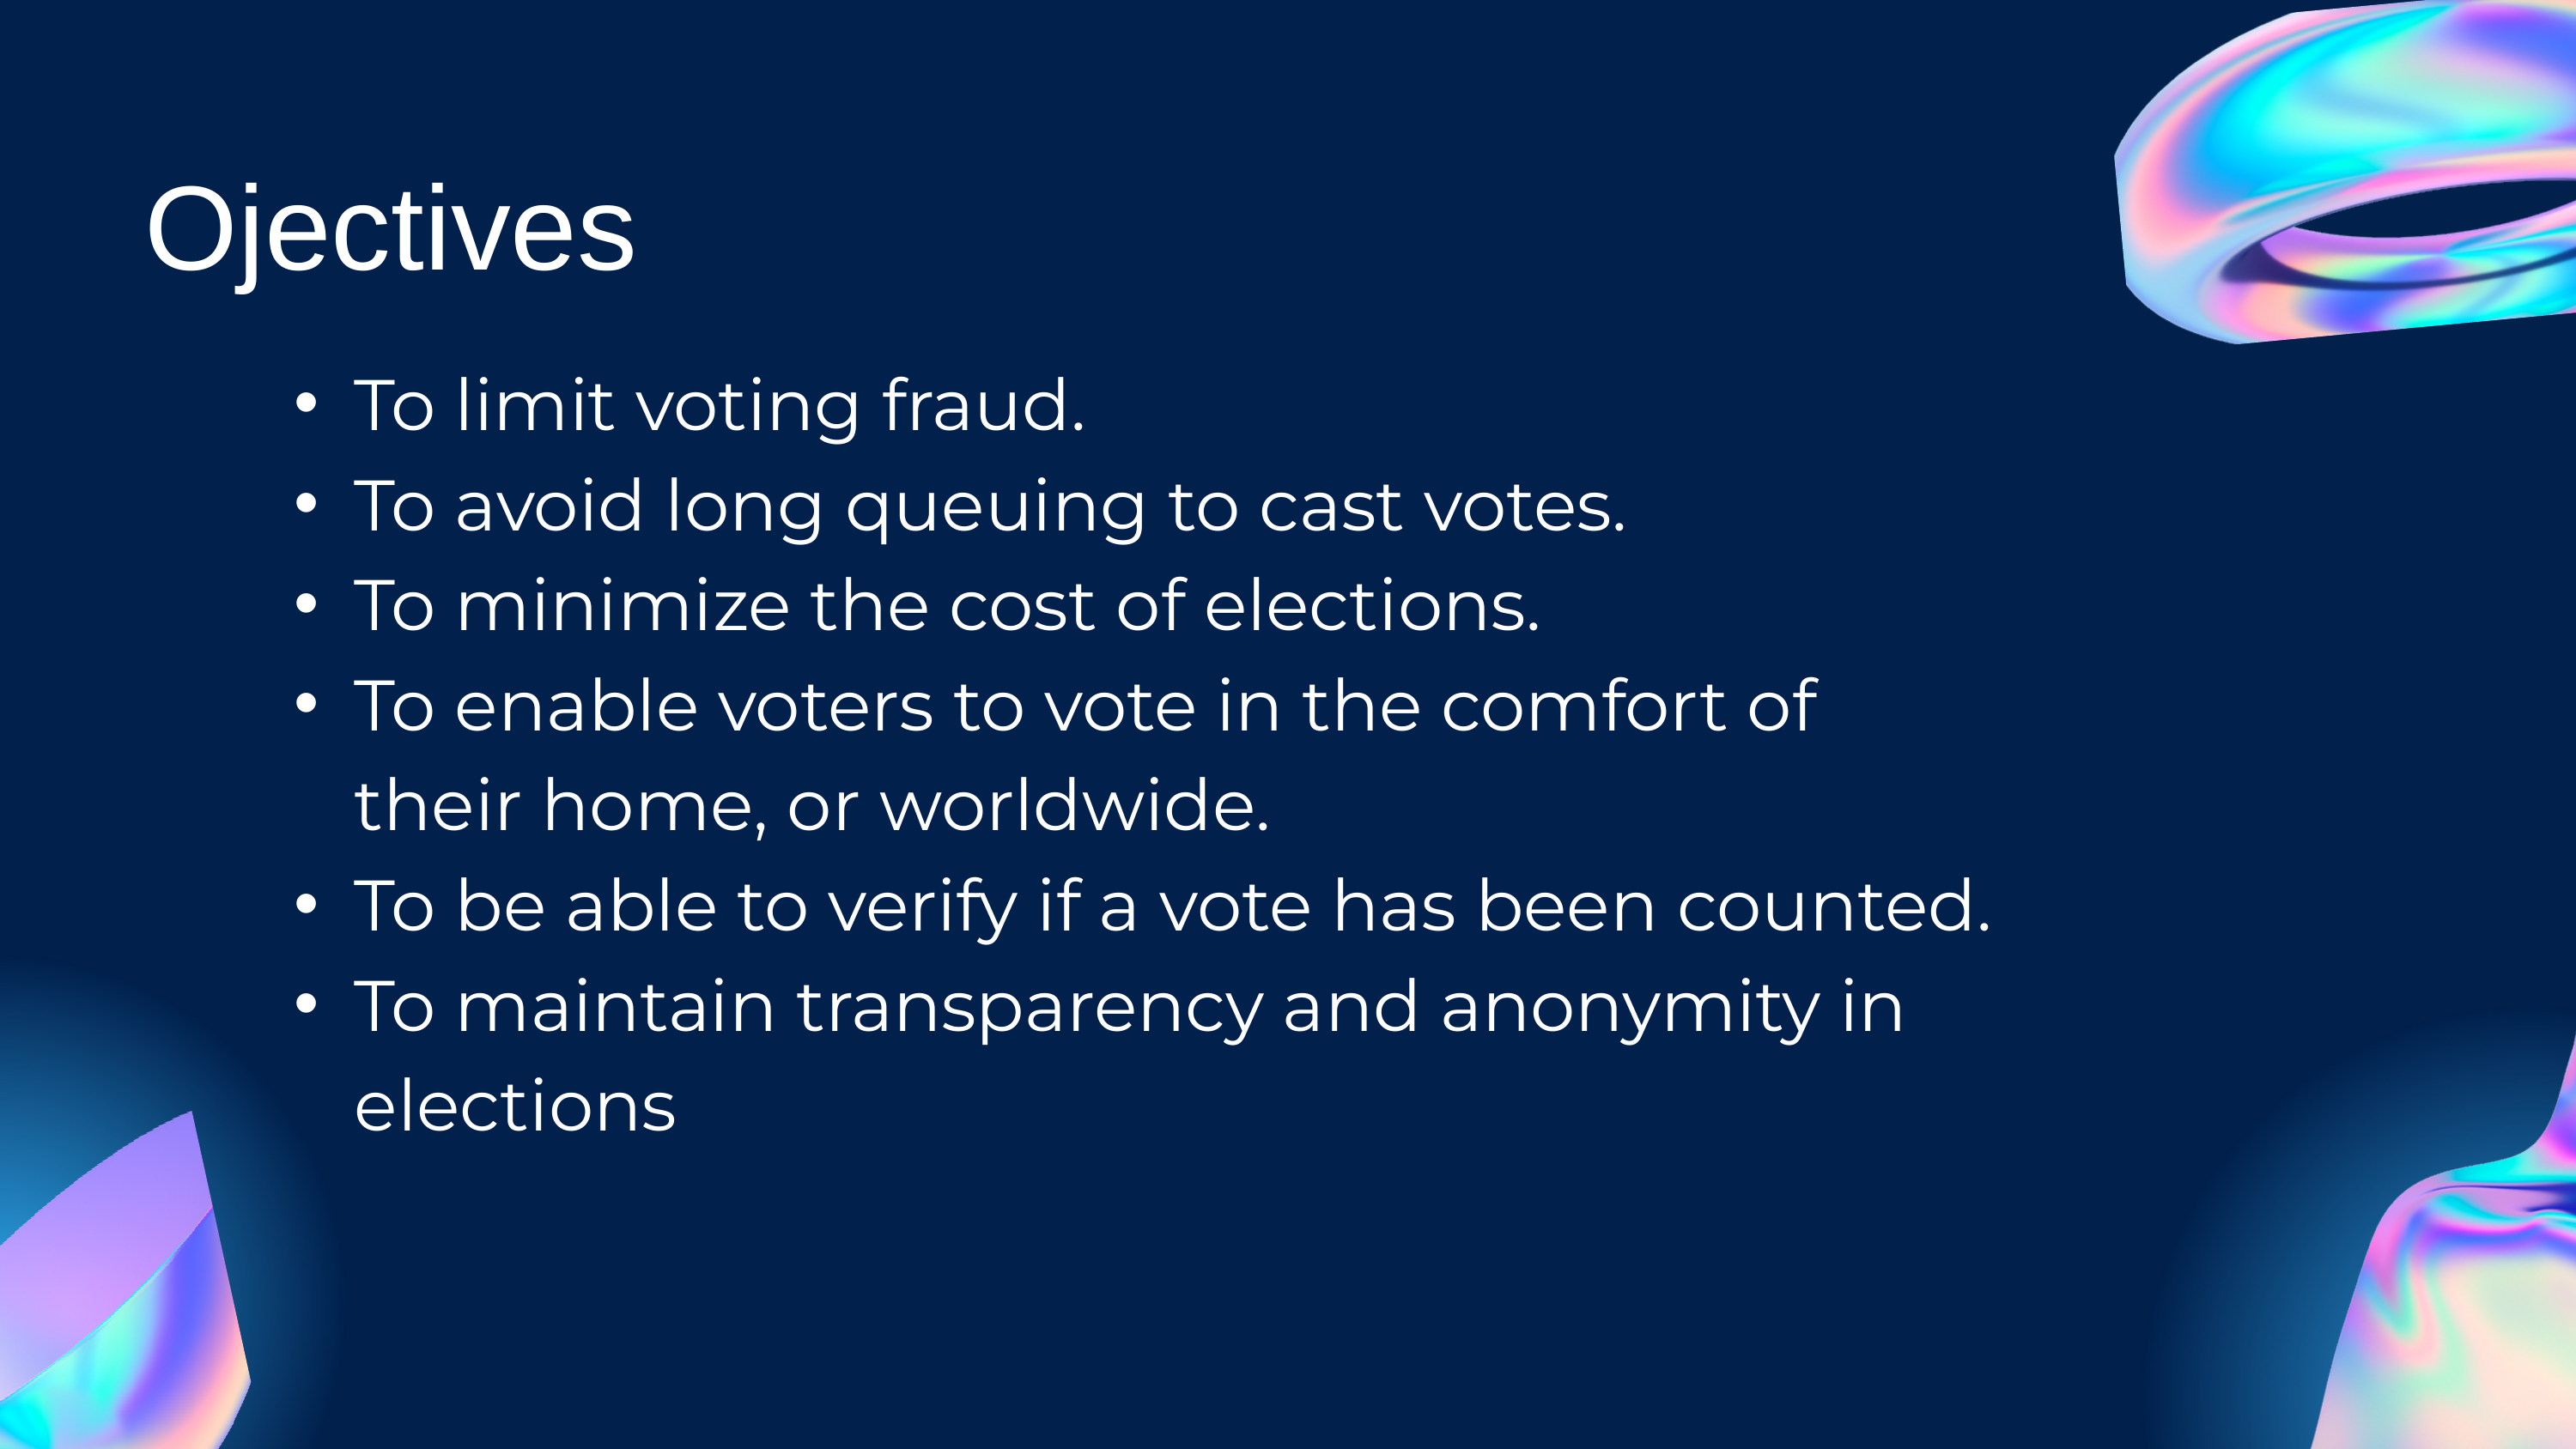

Ojectives
To limit voting fraud.
To avoid long queuing to cast votes.
To minimize the cost of elections.
To enable voters to vote in the comfort of their home, or worldwide.
To be able to verify if a vote has been counted.
To maintain transparency and anonymity in elections